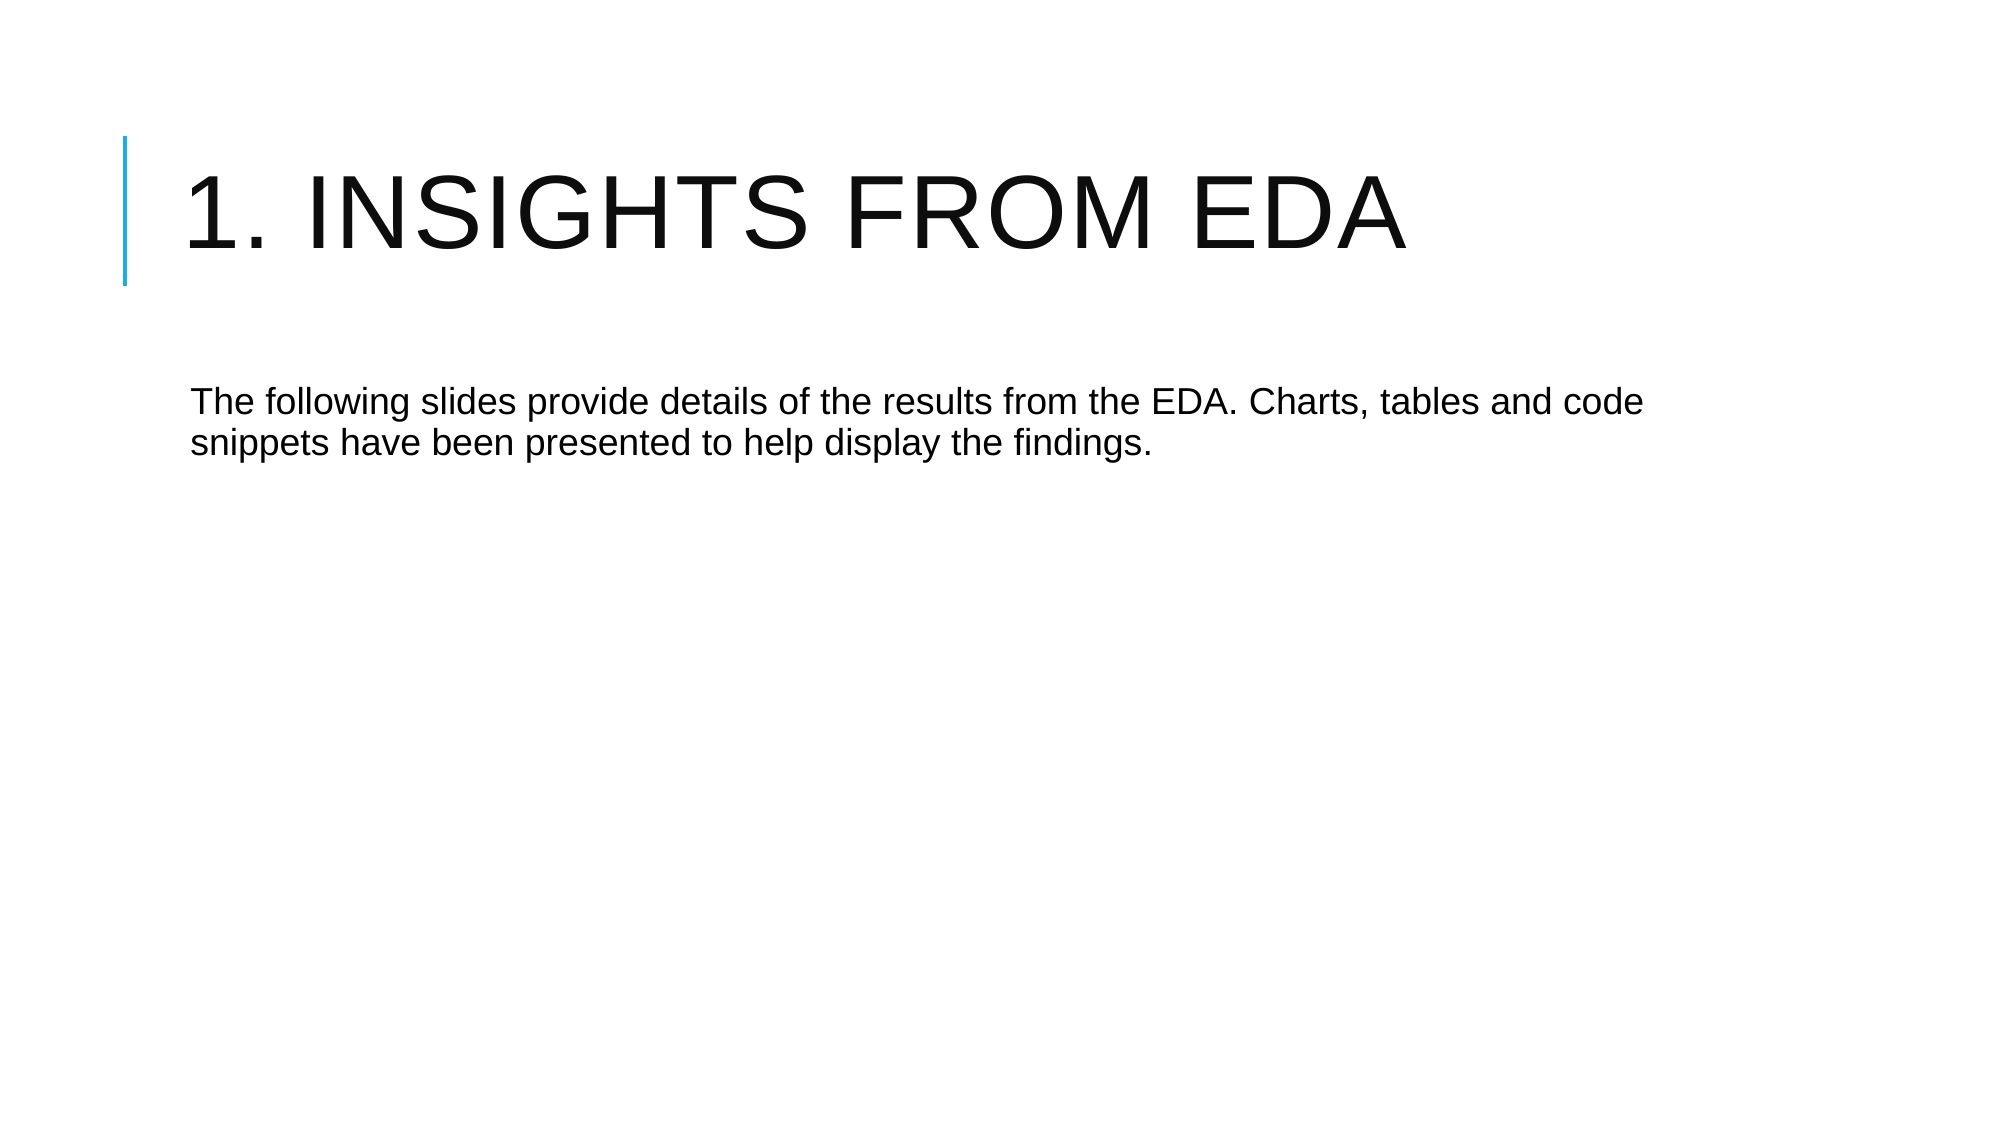

# 1. Insights from EDA
The following slides provide details of the results from the EDA. Charts, tables and code snippets have been presented to help display the findings.